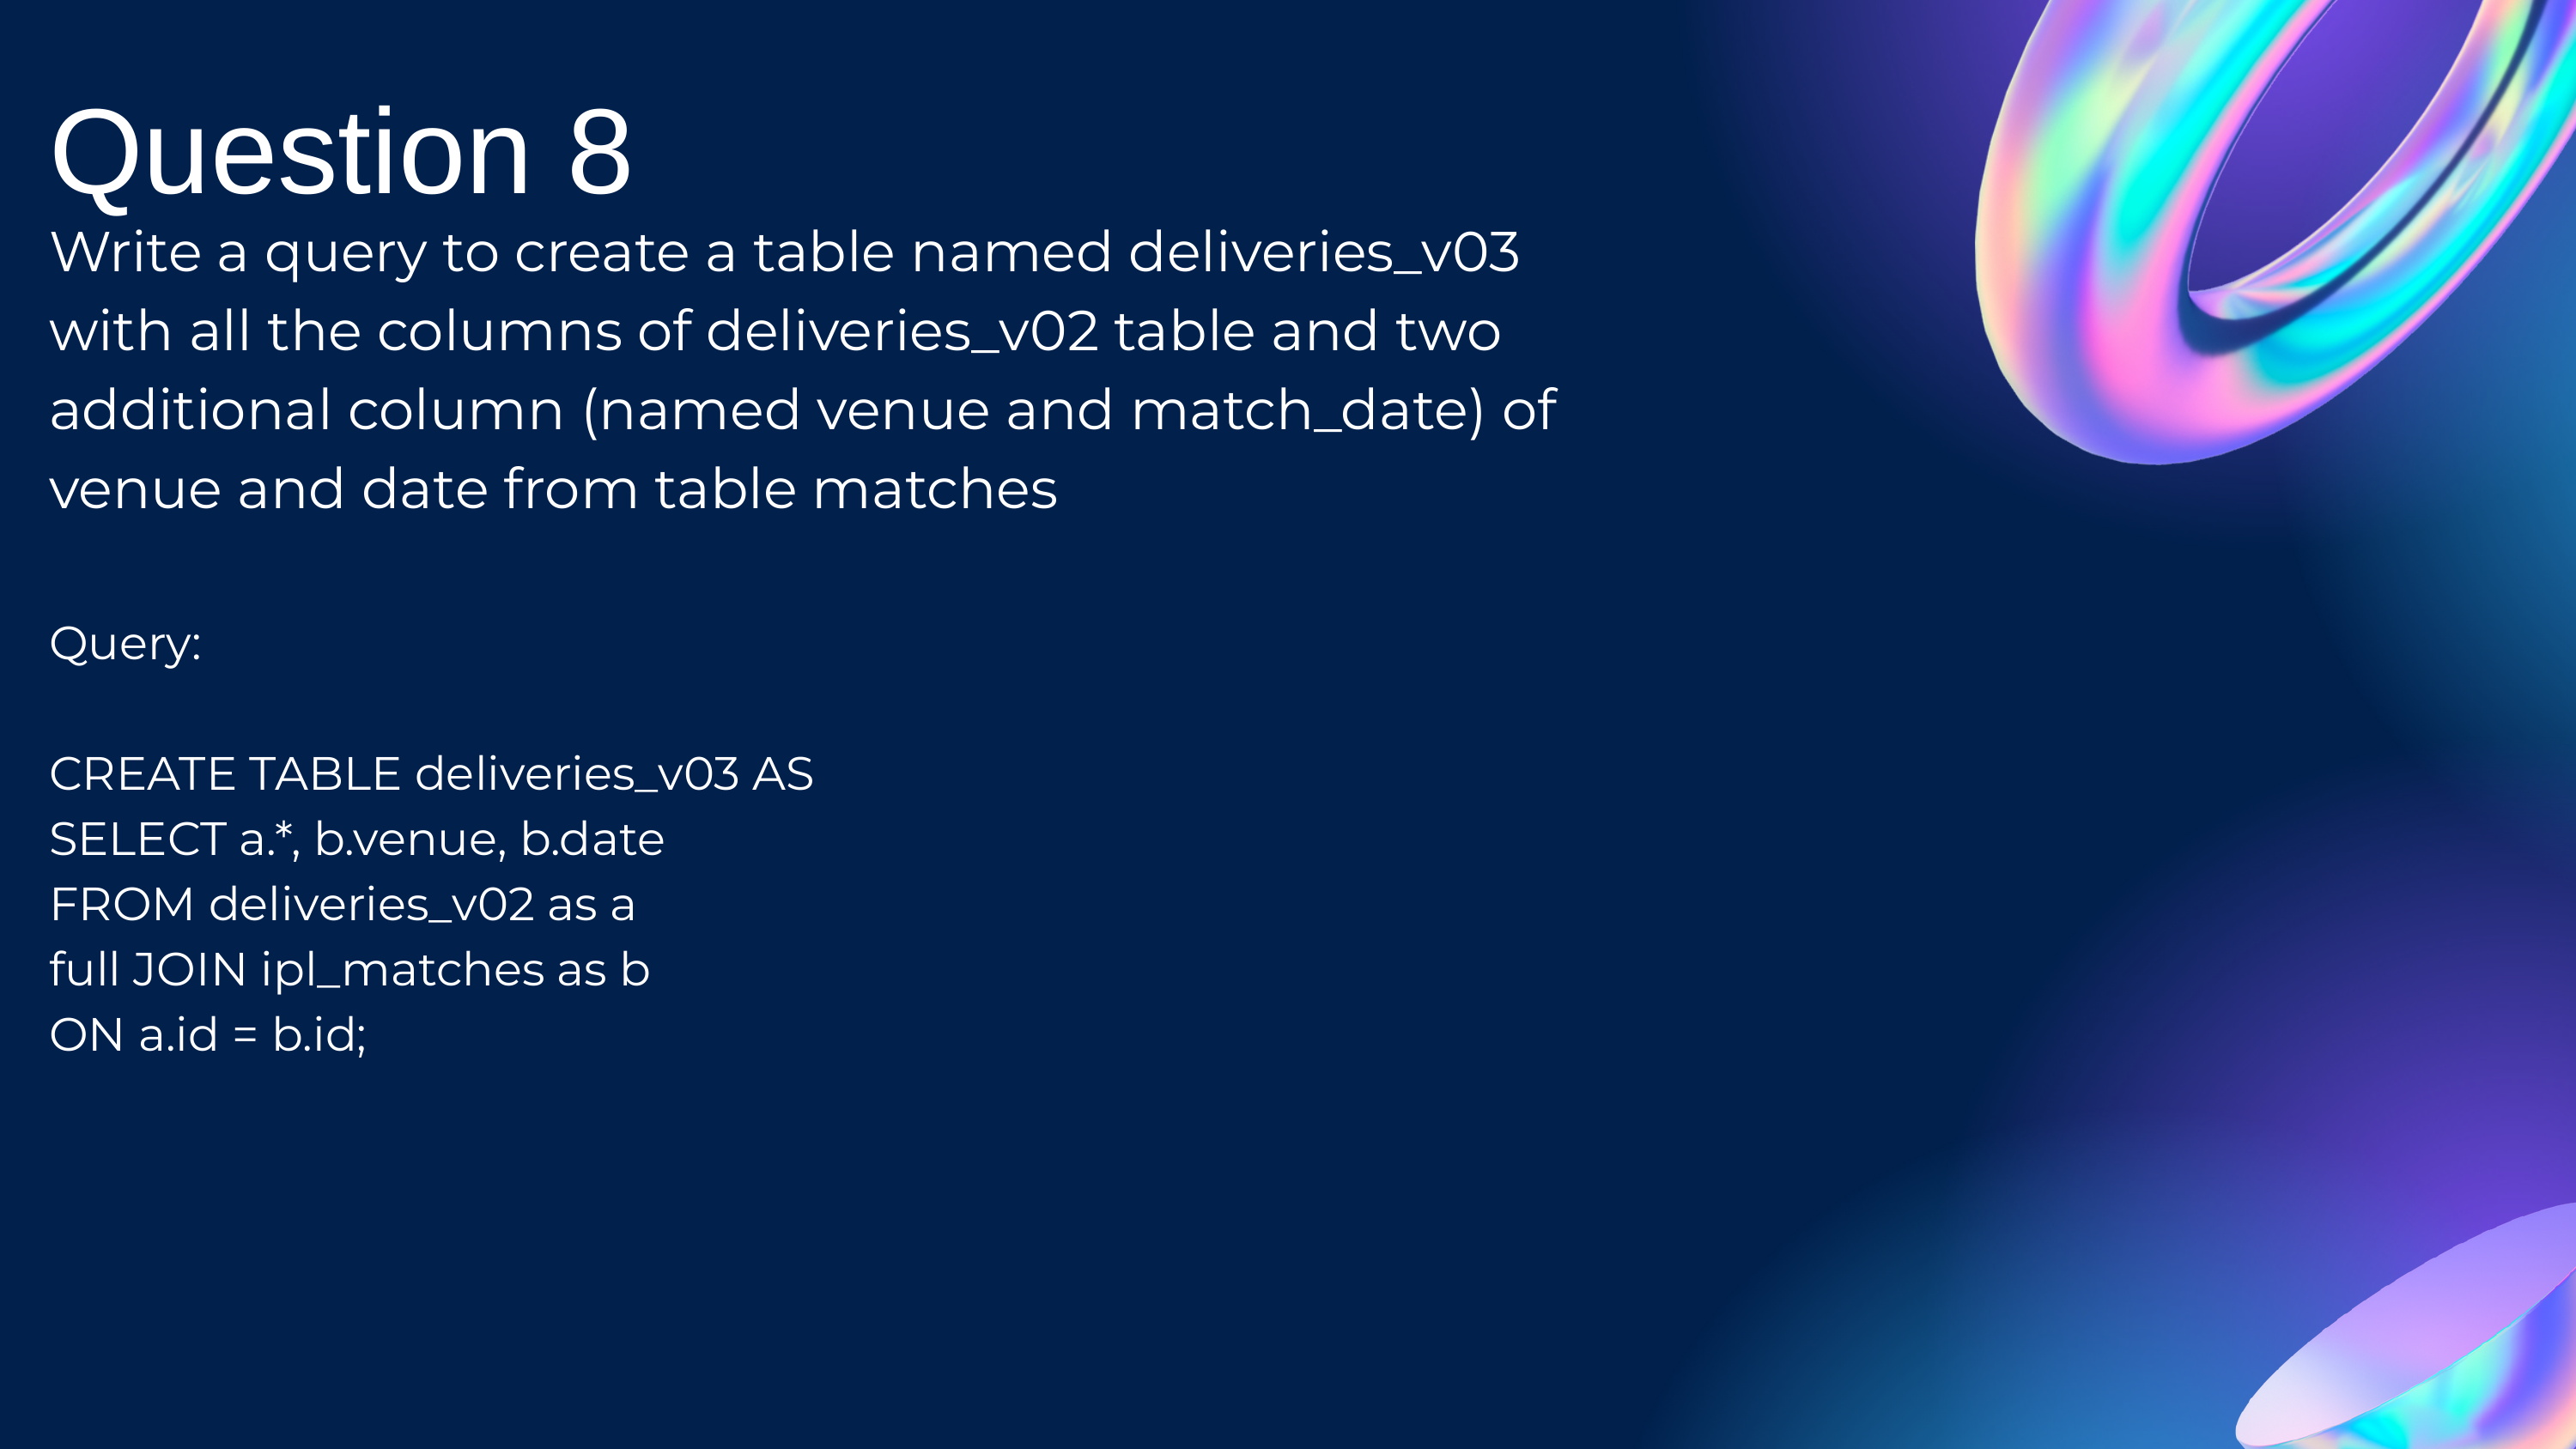

Question 8
Write a query to create a table named deliveries_v03 with all the columns of deliveries_v02 table and two additional column (named venue and match_date) of venue and date from table matches

Query:

CREATE TABLE deliveries_v03 AS
SELECT a.*, b.venue, b.date
FROM deliveries_v02 as a
full JOIN ipl_matches as b
ON a.id = b.id;